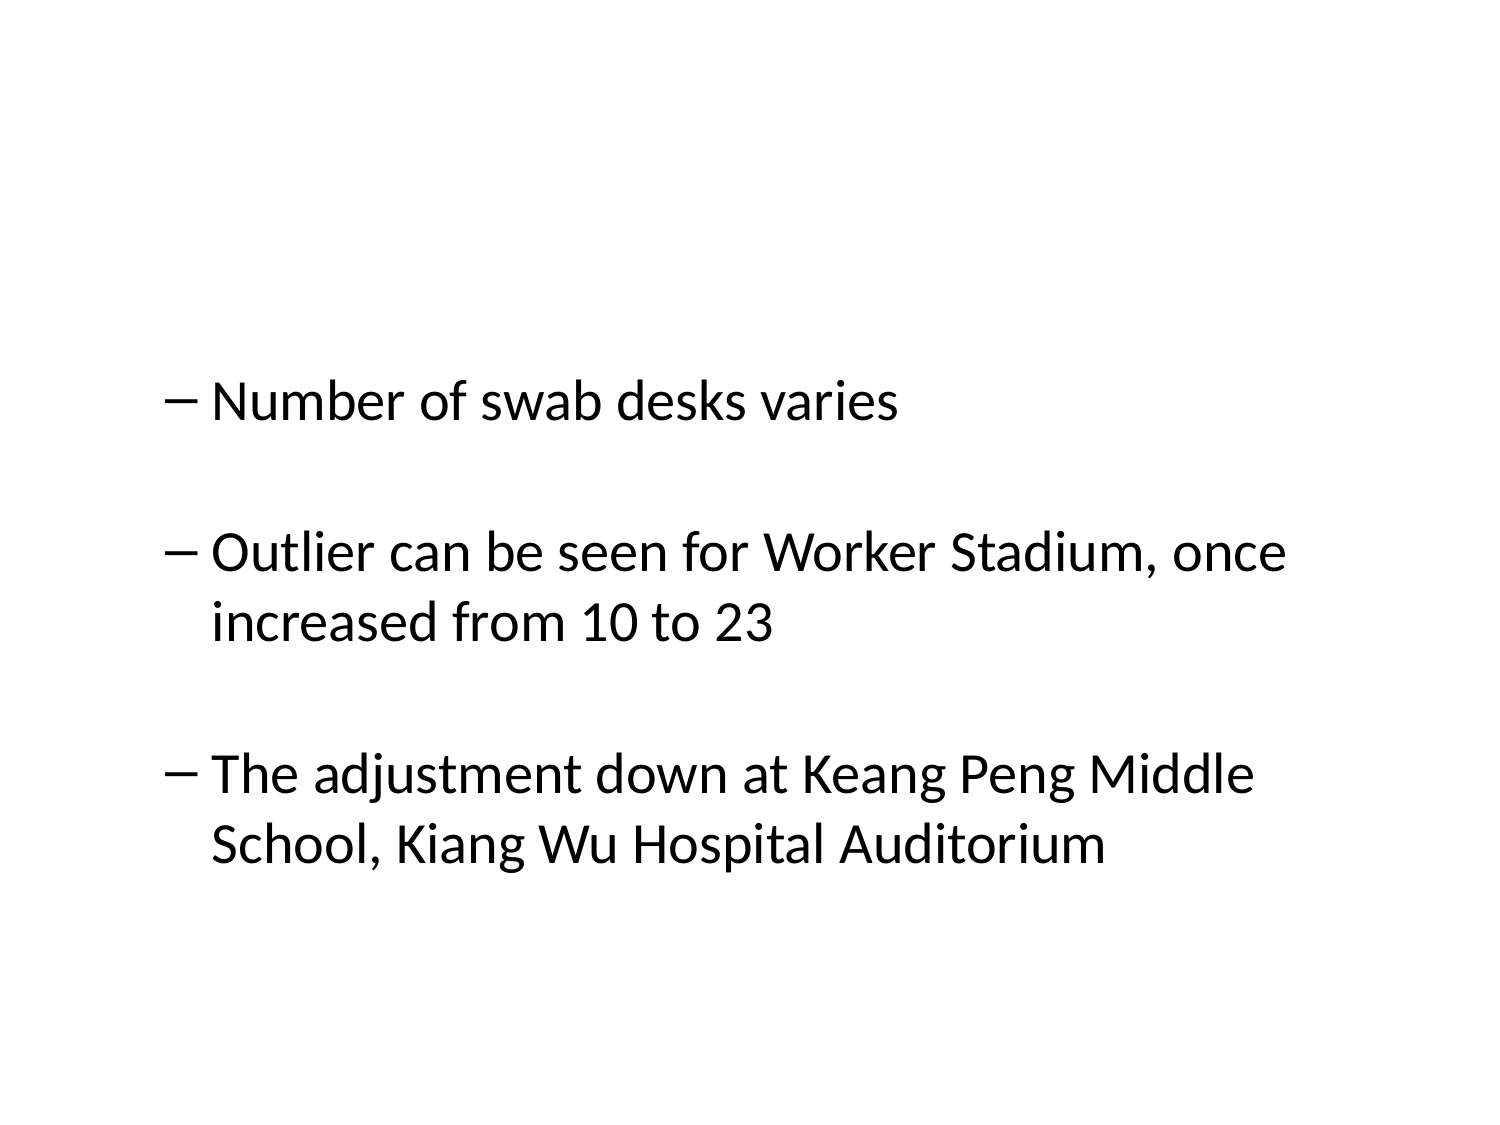

Number of swab desks varies
Outlier can be seen for Worker Stadium, once increased from 10 to 23
The adjustment down at Keang Peng Middle School, Kiang Wu Hospital Auditorium